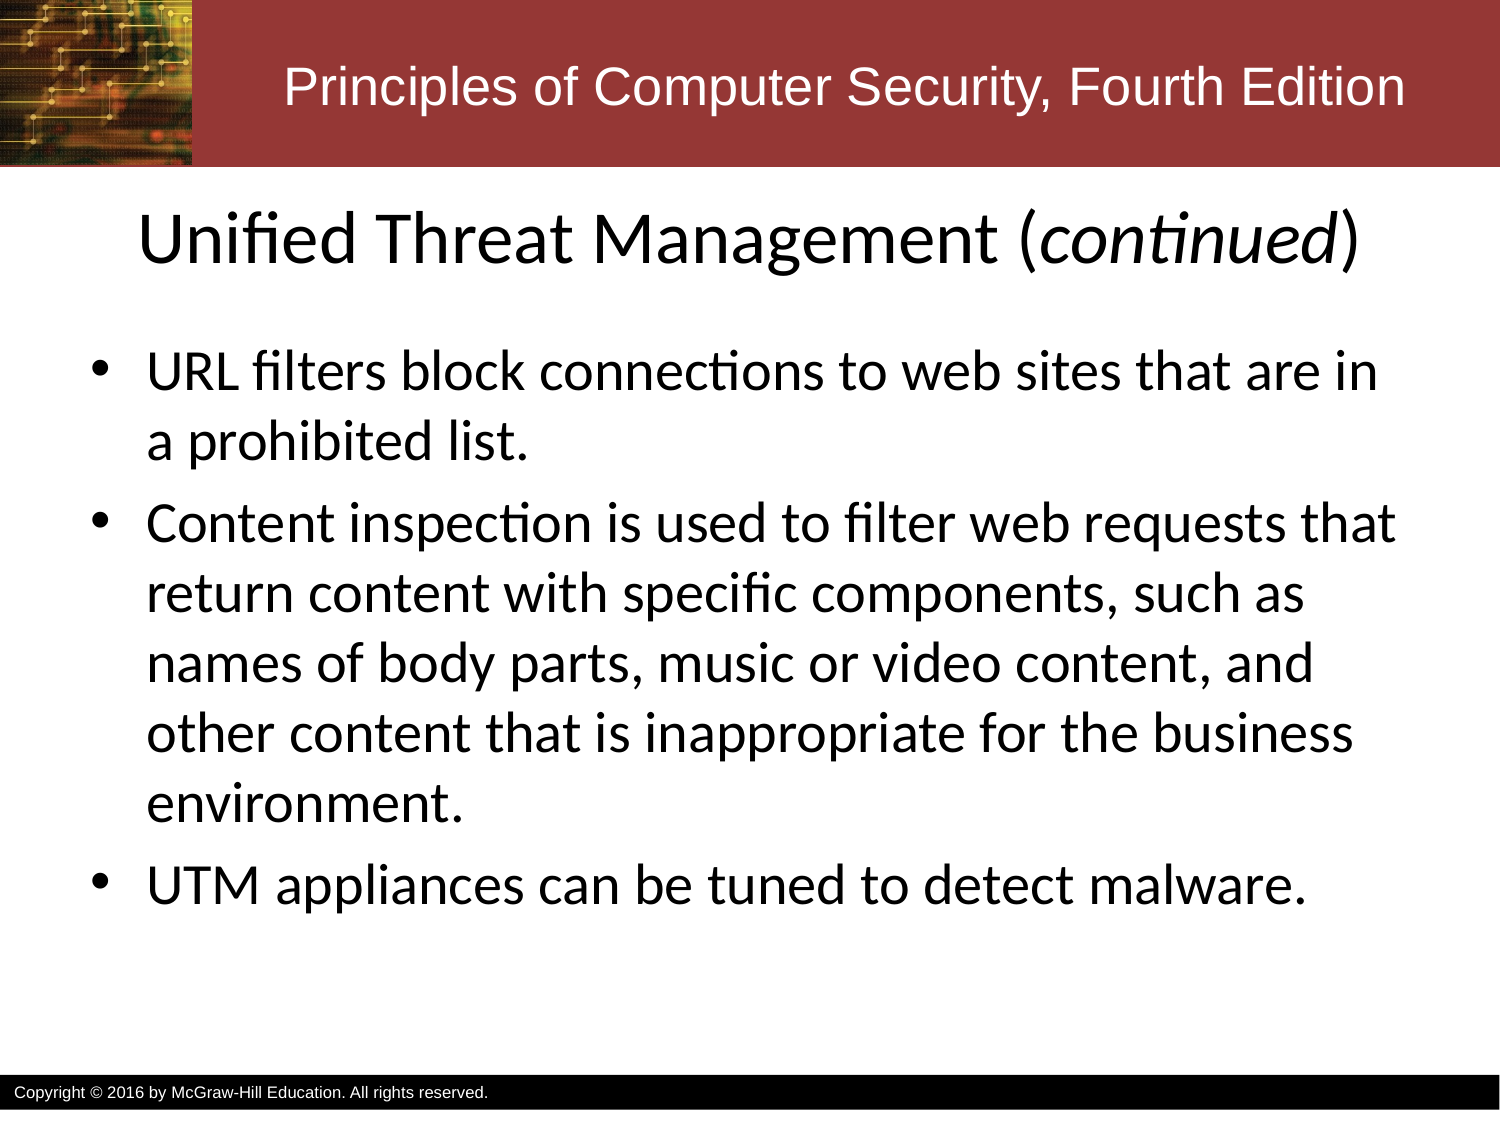

# Unified Threat Management (continued)
URL filters block connections to web sites that are in a prohibited list.
Content inspection is used to filter web requests that return content with specific components, such as names of body parts, music or video content, and other content that is inappropriate for the business environment.
UTM appliances can be tuned to detect malware.